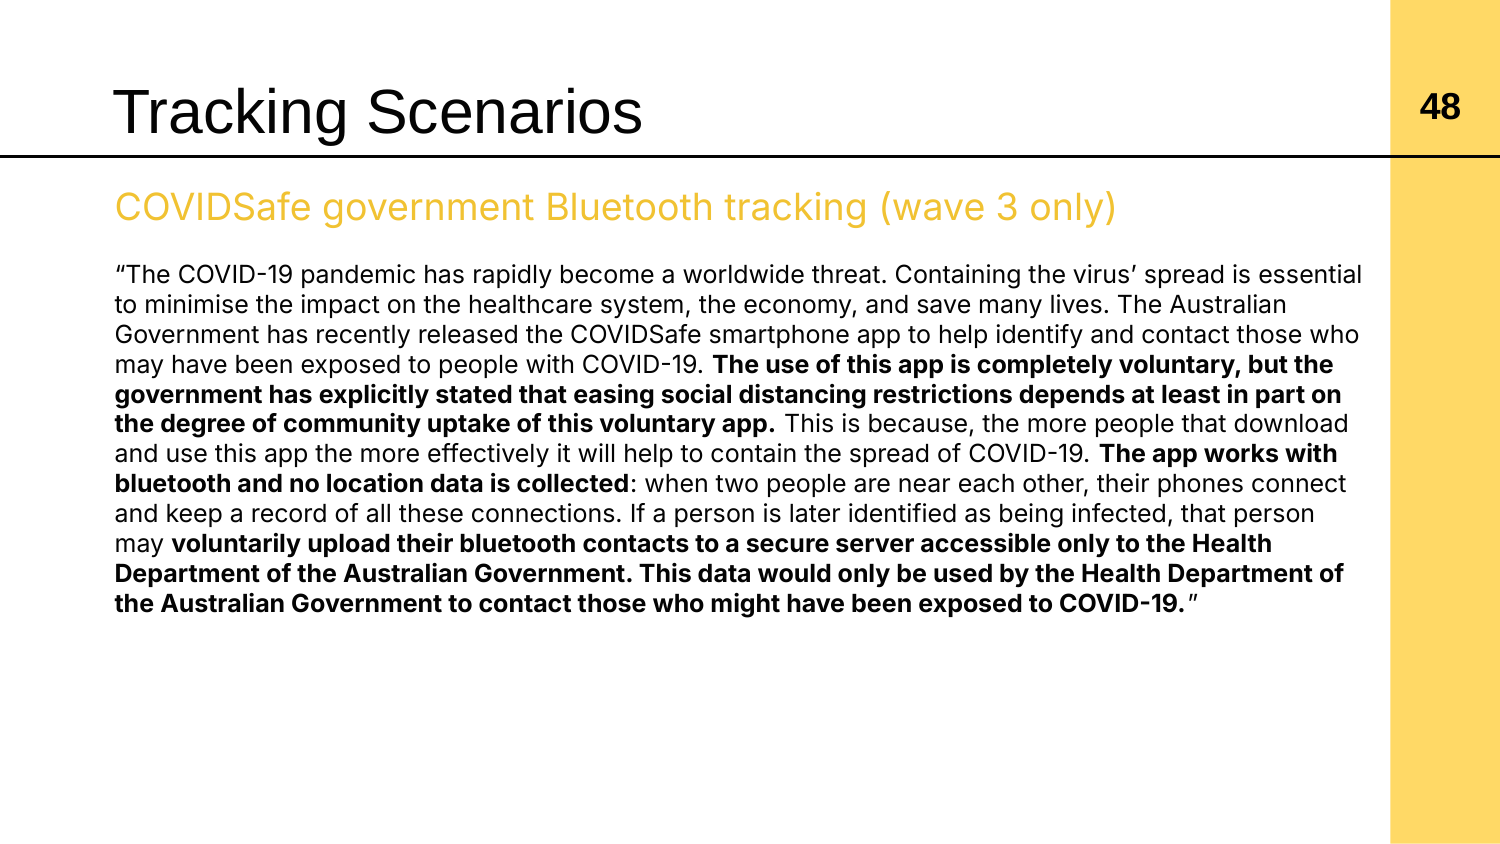

# Tracking Scenarios
48
COVIDSafe government Bluetooth tracking (wave 3 only)

“The COVID-19 pandemic has rapidly become a worldwide threat. Containing the virus’ spread is essential to minimise the impact on the healthcare system, the economy, and save many lives. The Australian Government has recently released the COVIDSafe smartphone app to help identify and contact those who may have been exposed to people with COVID-19. The use of this app is completely voluntary, but the government has explicitly stated that easing social distancing restrictions depends at least in part on the degree of community uptake of this voluntary app. This is because, the more people that download and use this app the more effectively it will help to contain the spread of COVID-19. The app works with bluetooth and no location data is collected: when two people are near each other, their phones connect and keep a record of all these connections. If a person is later identified as being infected, that person may voluntarily upload their bluetooth contacts to a secure server accessible only to the Health Department of the Australian Government. This data would only be used by the Health Department of the Australian Government to contact those who might have been exposed to COVID-19.”